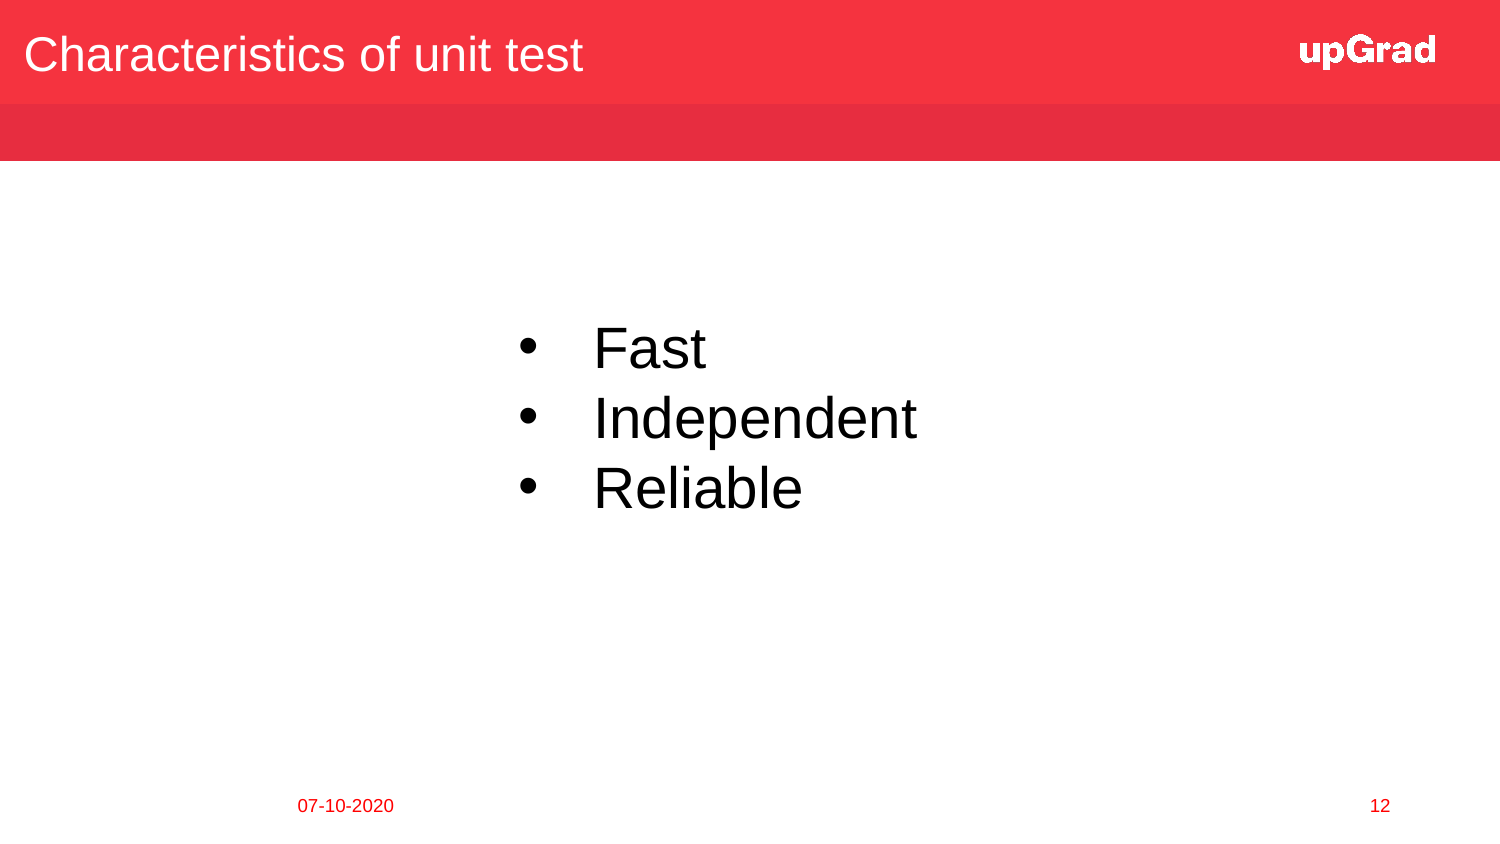

Characteristics of unit test

Fast
Independent
Reliable
12
07-10-2020